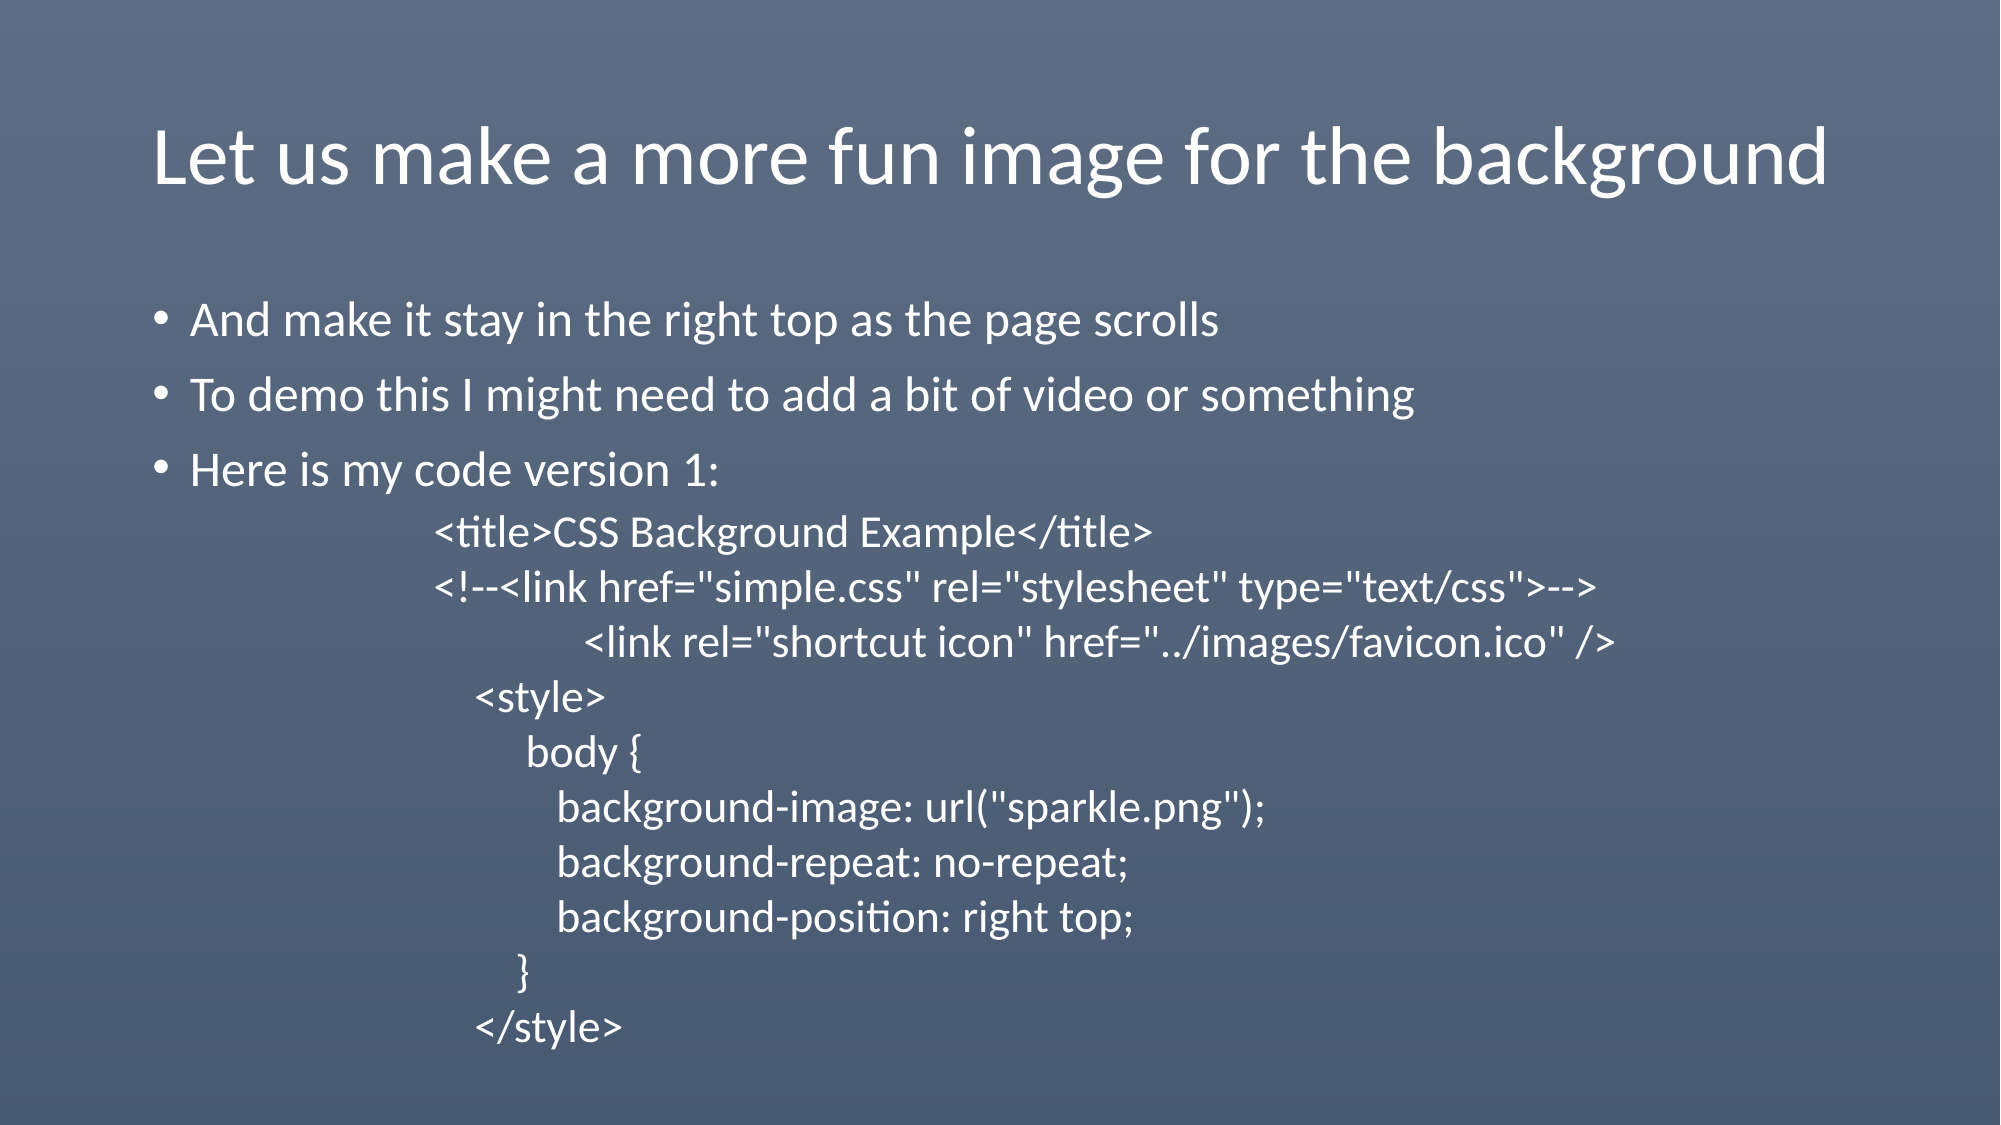

# Let us make a more fun image for the background
And make it stay in the right top as the page scrolls
To demo this I might need to add a bit of video or something
Here is my code version 1:

<title>CSS Background Example</title>
<!--<link href="simple.css" rel="stylesheet" type="text/css">-->
	<link rel="shortcut icon" href="../images/favicon.ico" />
    <style>
         body {
            background-image: url("sparkle.png");
            background-repeat: no-repeat;
            background-position: right top;
        }
    </style>